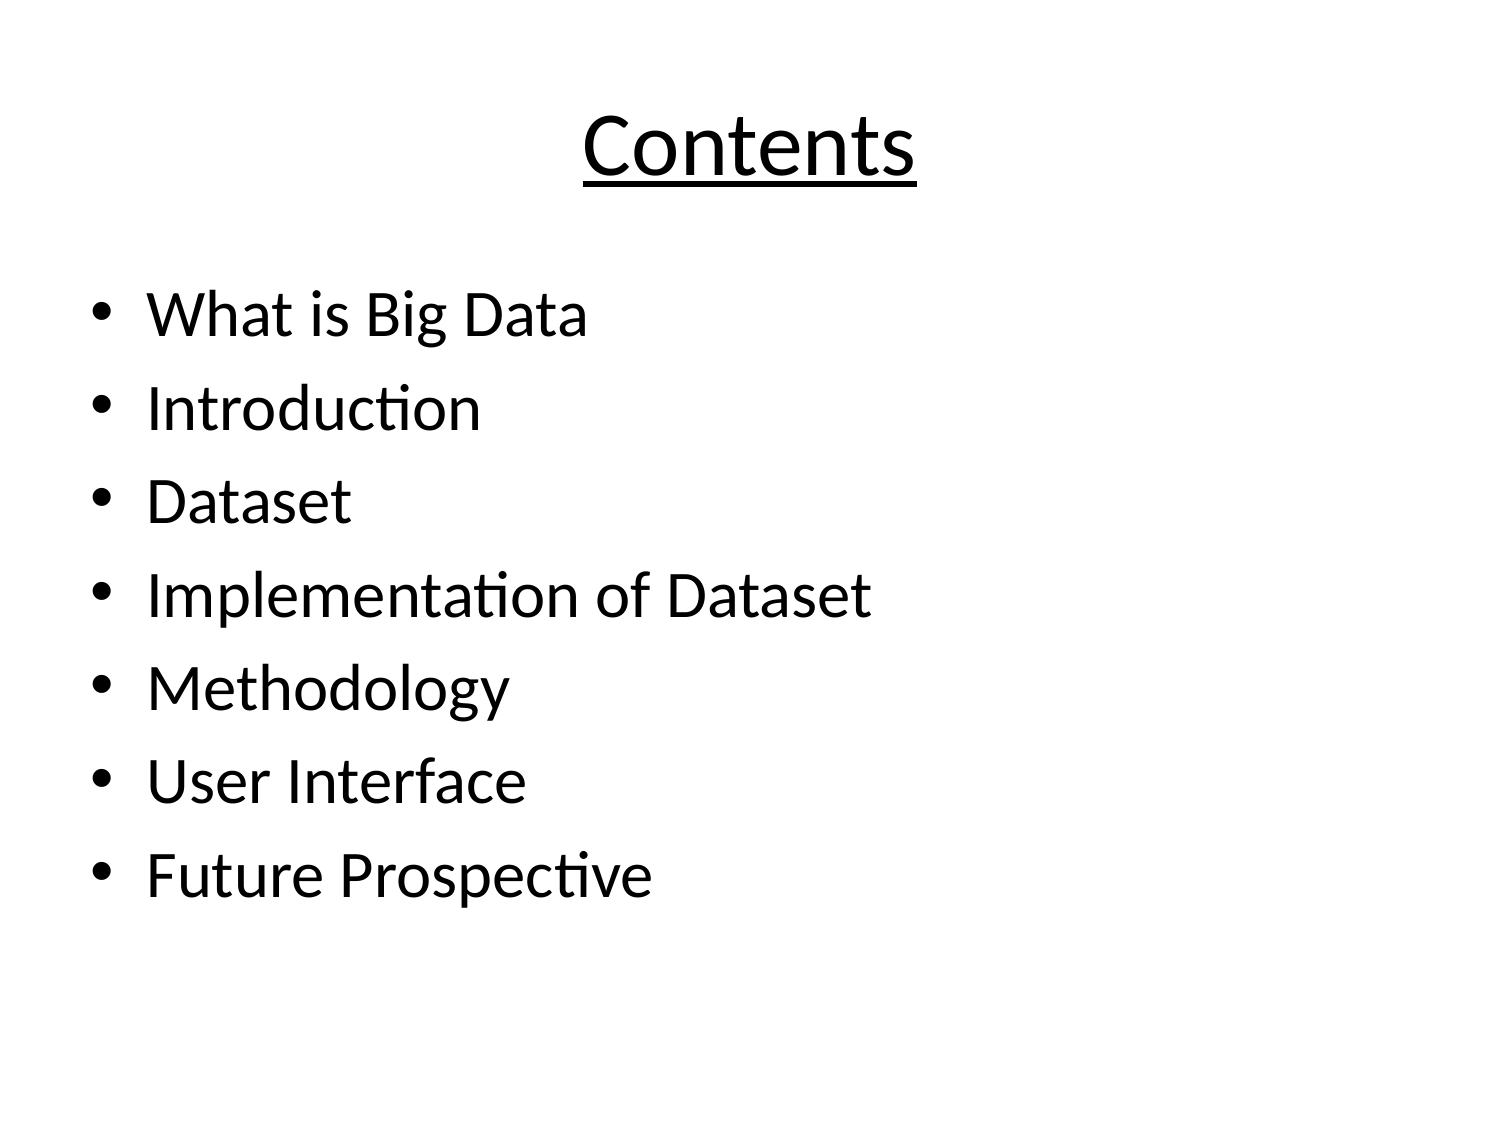

# Contents
What is Big Data
Introduction
Dataset
Implementation of Dataset
Methodology
User Interface
Future Prospective